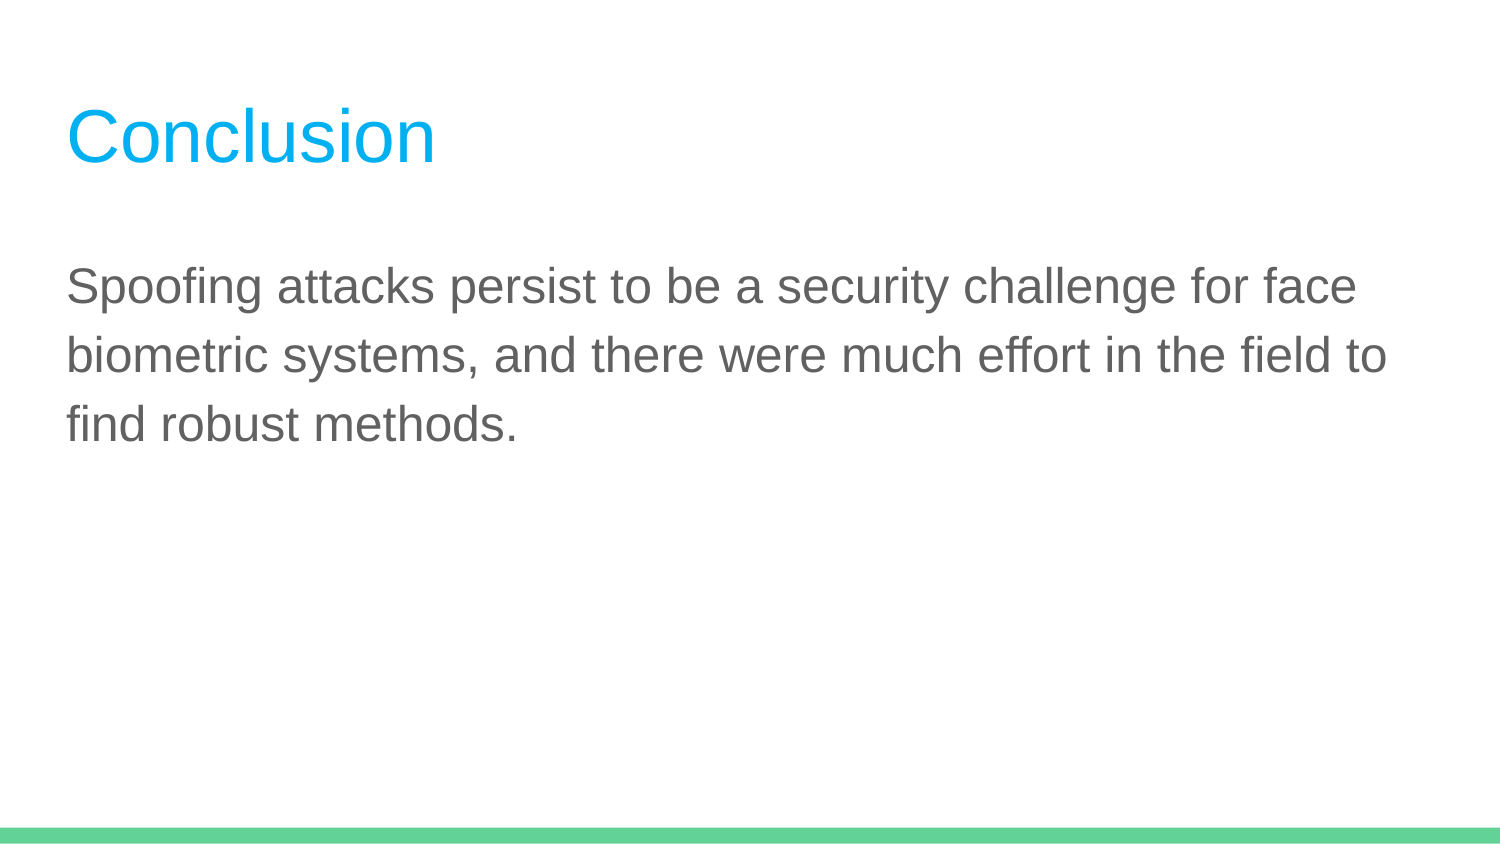

# Conclusion
Spoofing attacks persist to be a security challenge for face biometric systems, and there were much effort in the field to find robust methods.